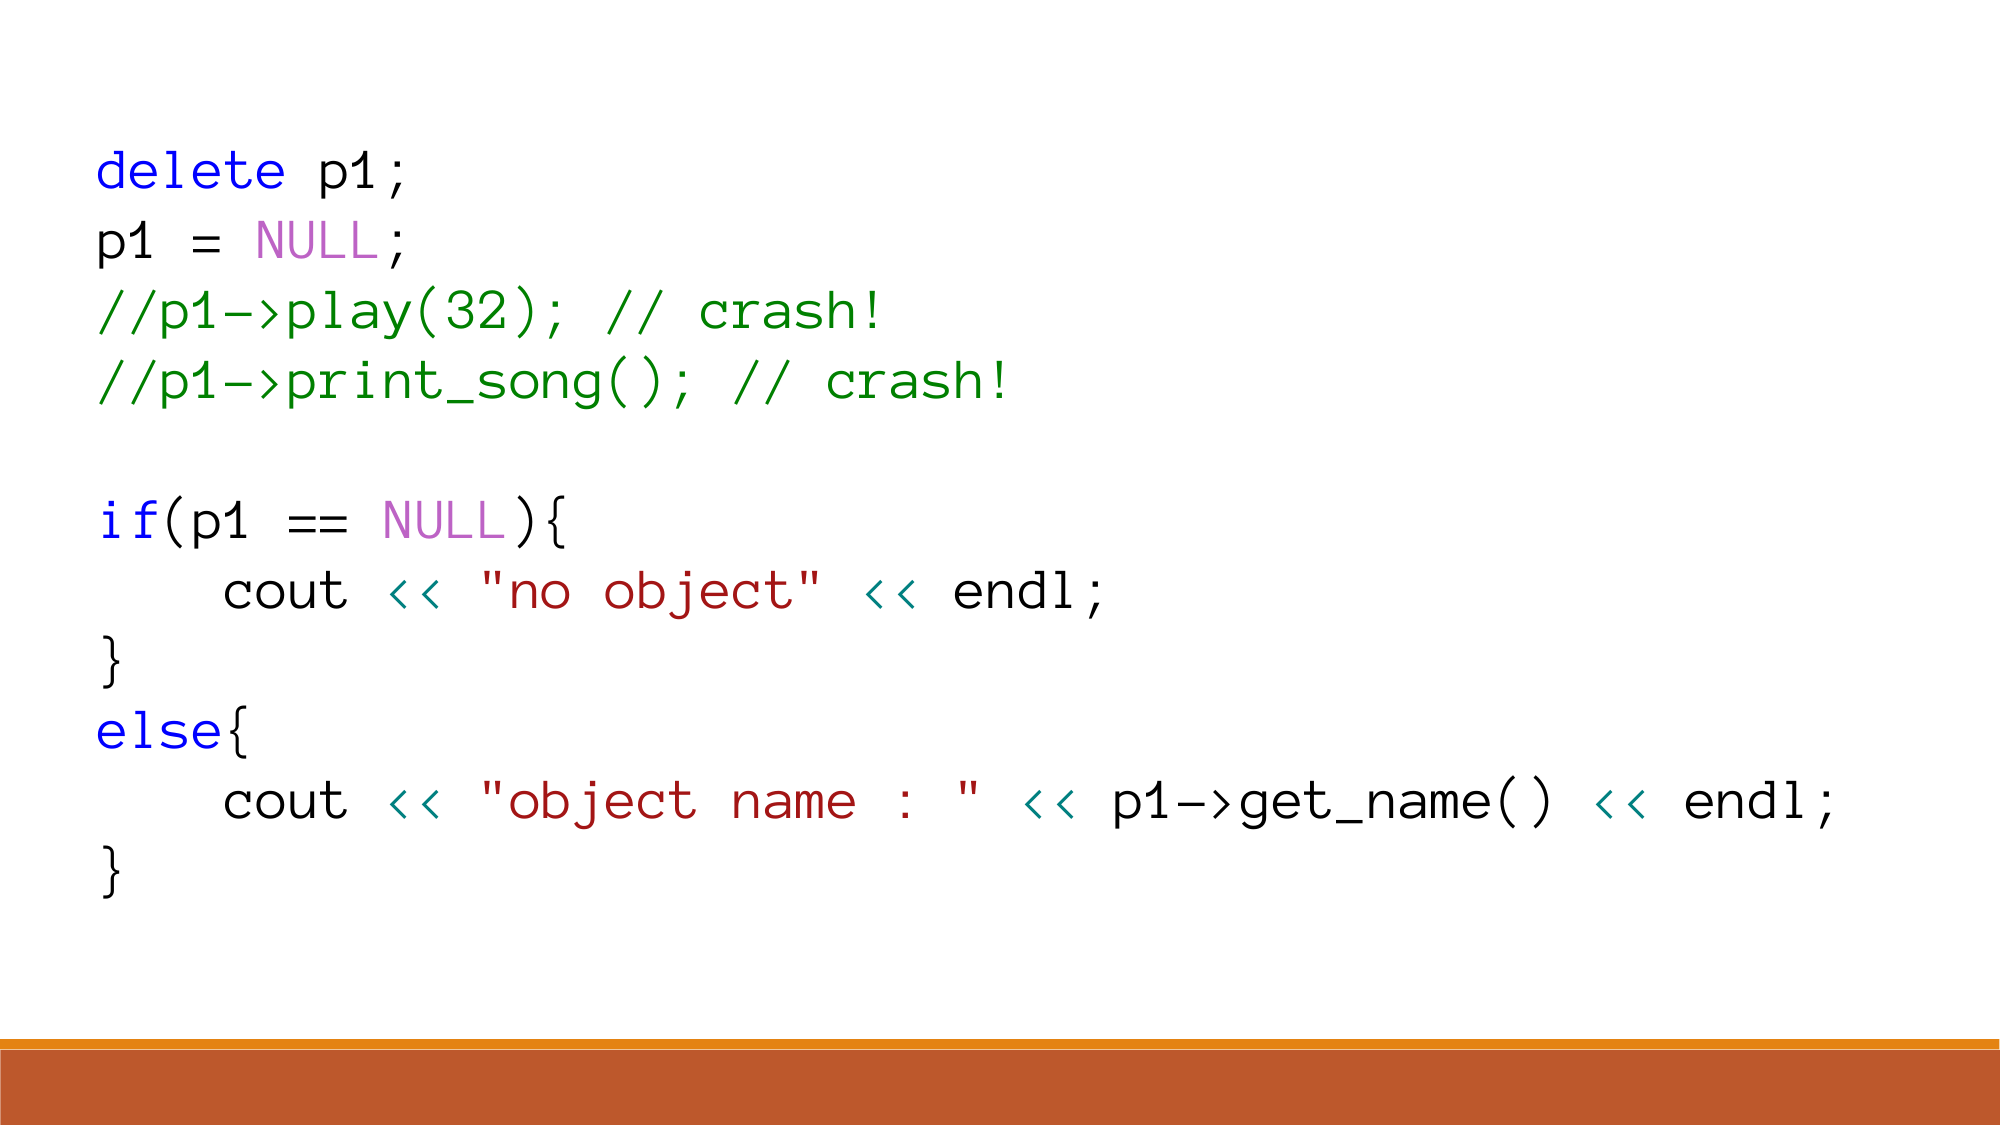

delete p1;
p1 = NULL;
//p1->play(32); // crash!
//p1->print_song(); // crash!
if(p1 == NULL){
    cout << "no object" << endl;
}
else{
    cout << "object name : " << p1->get_name() << endl;
}